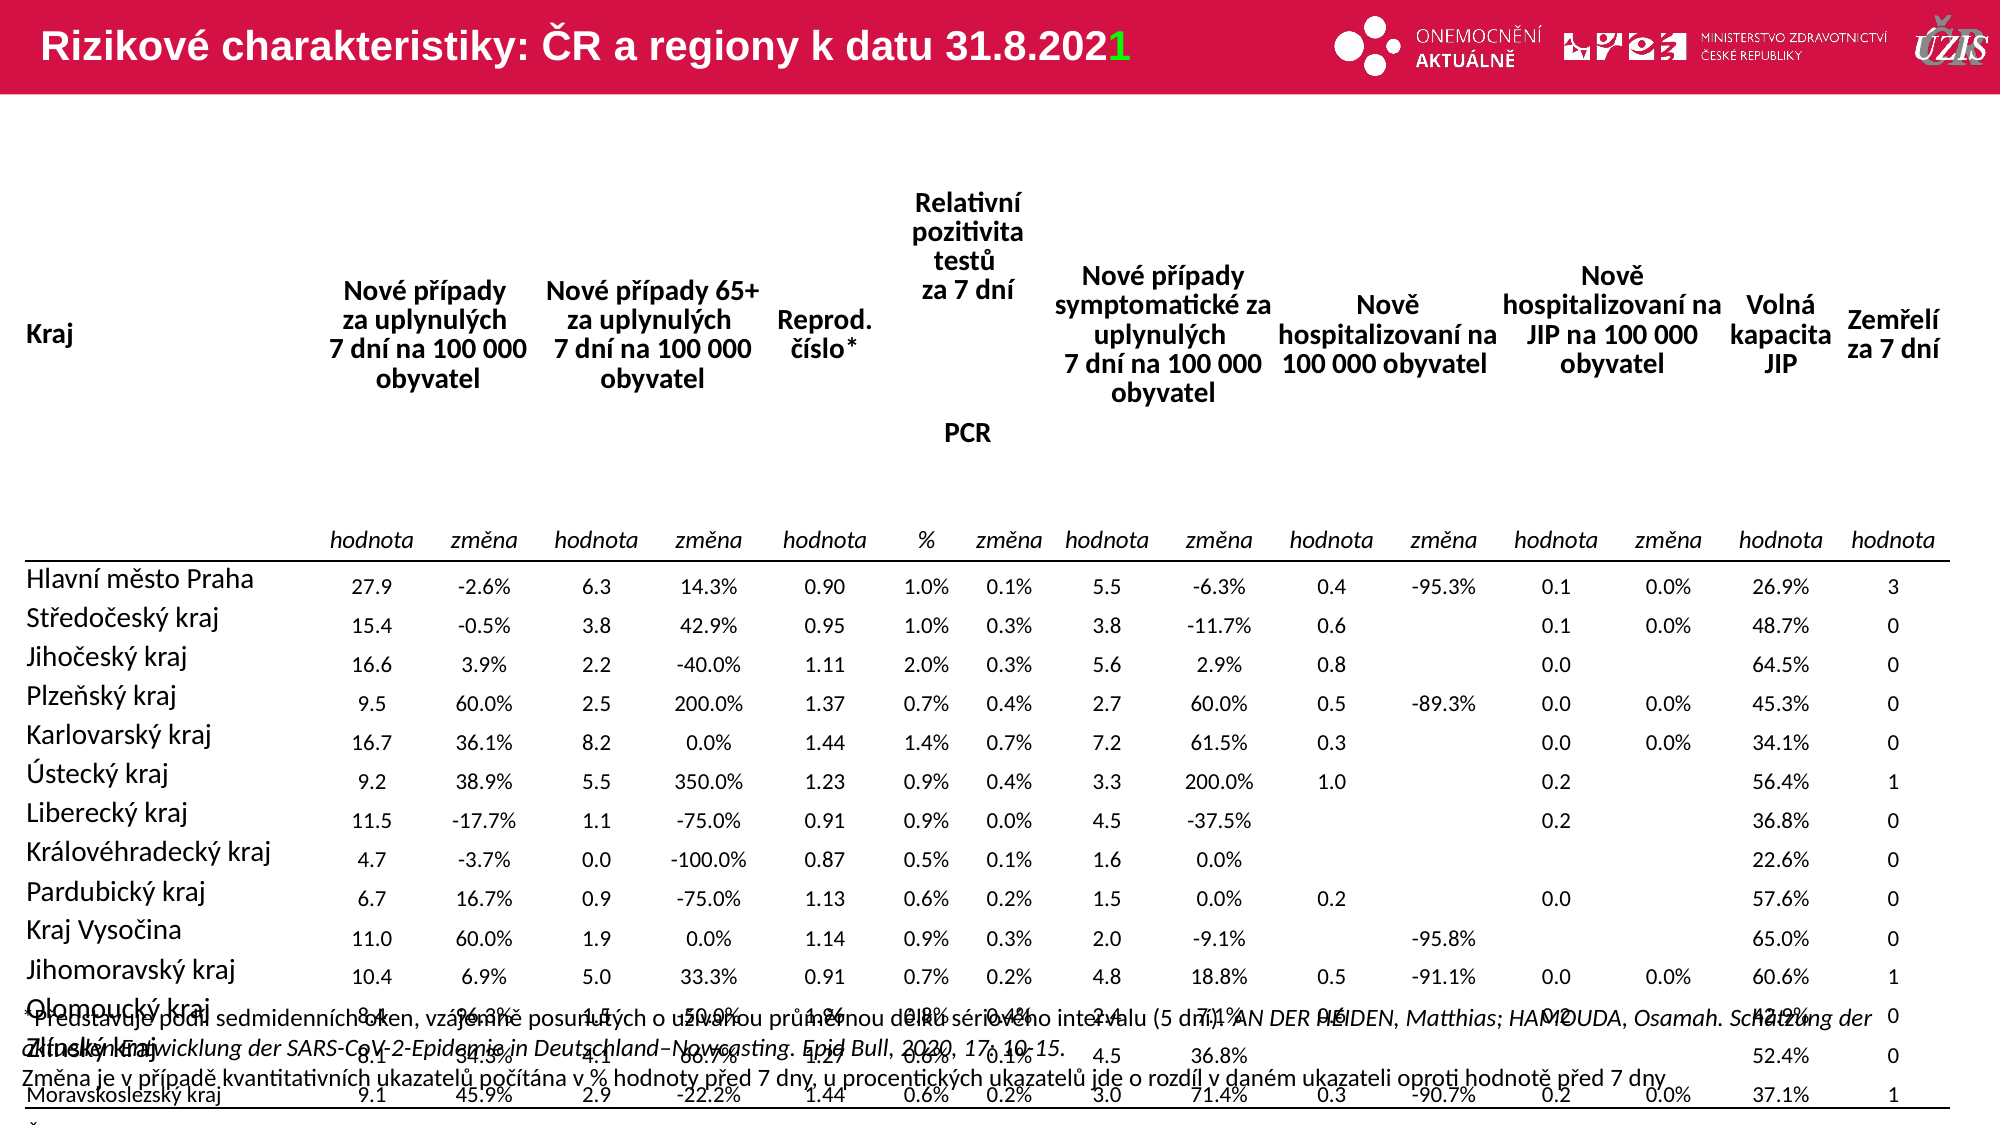

# Rizikové charakteristiky: ČR a regiony k datu 31.8.2021
| Kraj | Nové případy za uplynulých 7 dní na 100 000 obyvatel |  | Nové případy 65+ za uplynulých 7 dní na 100 000 obyvatel |  | Reprod. číslo\* | Relativní pozitivita testů za 7 dní |  | Nové případy symptomatické za uplynulých 7 dní na 100 000 obyvatel |  | Nově hospitalizovaní na 100 000 obyvatel |  | Nově hospitalizovaní na JIP na 100 000 obyvatel |  | Volná kapacita JIP | Zemřelí za 7 dní |
| --- | --- | --- | --- | --- | --- | --- | --- | --- | --- | --- | --- | --- | --- | --- | --- |
|  |  |  |  |  |  | PCR |  |  |  |  |  |  |  |  |  |
|  | hodnota | změna | hodnota | změna | hodnota | % | změna | hodnota | změna | hodnota | změna | hodnota | změna | hodnota | hodnota |
| Hlavní město Praha | 27.9 | -2.6% | 6.3 | 14.3% | 0.90 | 1.0% | 0.1% | 5.5 | -6.3% | 0.4 | -95.3% | 0.1 | 0.0% | 26.9% | 3 |
| Středočeský kraj | 15.4 | -0.5% | 3.8 | 42.9% | 0.95 | 1.0% | 0.3% | 3.8 | -11.7% | 0.6 |  | 0.1 | 0.0% | 48.7% | 0 |
| Jihočeský kraj | 16.6 | 3.9% | 2.2 | -40.0% | 1.11 | 2.0% | 0.3% | 5.6 | 2.9% | 0.8 |  | 0.0 |  | 64.5% | 0 |
| Plzeňský kraj | 9.5 | 60.0% | 2.5 | 200.0% | 1.37 | 0.7% | 0.4% | 2.7 | 60.0% | 0.5 | -89.3% | 0.0 | 0.0% | 45.3% | 0 |
| Karlovarský kraj | 16.7 | 36.1% | 8.2 | 0.0% | 1.44 | 1.4% | 0.7% | 7.2 | 61.5% | 0.3 |  | 0.0 | 0.0% | 34.1% | 0 |
| Ústecký kraj | 9.2 | 38.9% | 5.5 | 350.0% | 1.23 | 0.9% | 0.4% | 3.3 | 200.0% | 1.0 |  | 0.2 |  | 56.4% | 1 |
| Liberecký kraj | 11.5 | -17.7% | 1.1 | -75.0% | 0.91 | 0.9% | 0.0% | 4.5 | -37.5% |  |  | 0.2 |  | 36.8% | 0 |
| Královéhradecký kraj | 4.7 | -3.7% | 0.0 | -100.0% | 0.87 | 0.5% | 0.1% | 1.6 | 0.0% |  |  |  |  | 22.6% | 0 |
| Pardubický kraj | 6.7 | 16.7% | 0.9 | -75.0% | 1.13 | 0.6% | 0.2% | 1.5 | 0.0% | 0.2 |  | 0.0 |  | 57.6% | 0 |
| Kraj Vysočina | 11.0 | 60.0% | 1.9 | 0.0% | 1.14 | 0.9% | 0.3% | 2.0 | -9.1% |  | -95.8% |  |  | 65.0% | 0 |
| Jihomoravský kraj | 10.4 | 6.9% | 5.0 | 33.3% | 0.91 | 0.7% | 0.2% | 4.8 | 18.8% | 0.5 | -91.1% | 0.0 | 0.0% | 60.6% | 1 |
| Olomoucký kraj | 8.4 | 96.3% | 1.5 | -50.0% | 1.96 | 0.8% | 0.4% | 2.4 | 7.1% | 0.6 |  | 0.2 |  | 42.9% | 0 |
| Zlínský kraj | 8.1 | 34.3% | 4.1 | 66.7% | 1.27 | 0.6% | 0.1% | 4.5 | 36.8% |  |  |  |  | 52.4% | 0 |
| Moravskoslezský kraj | 9.1 | 45.9% | 2.9 | -22.2% | 1.44 | 0.6% | 0.2% | 3.0 | 71.4% | 0.3 | -90.7% | 0.2 | 0.0% | 37.1% | 1 |
| ČR | 12.9 | 11.2% | 3.5 | 16.9% | 1.04 | 0.9% | 0.2% | 3.8 | 10.6% | 0.4 | -98.7% | 0.1 | 350.0% | 42.7% | 6 |
*Představuje podíl sedmidenních oken, vzájemně posunutých o užívanou průměrnou délku sériového intervalu (5 dní). AN DER HEIDEN, Matthias; HAMOUDA, Osamah. Schätzung der aktuellen Entwicklung der SARS-CoV-2-Epidemie in Deutschland–Nowcasting. Epid Bull, 2020, 17: 10-15.
Změna je v případě kvantitativních ukazatelů počítána v % hodnoty před 7 dny, u procentických ukazatelů jde o rozdíl v daném ukazateli oproti hodnotě před 7 dny